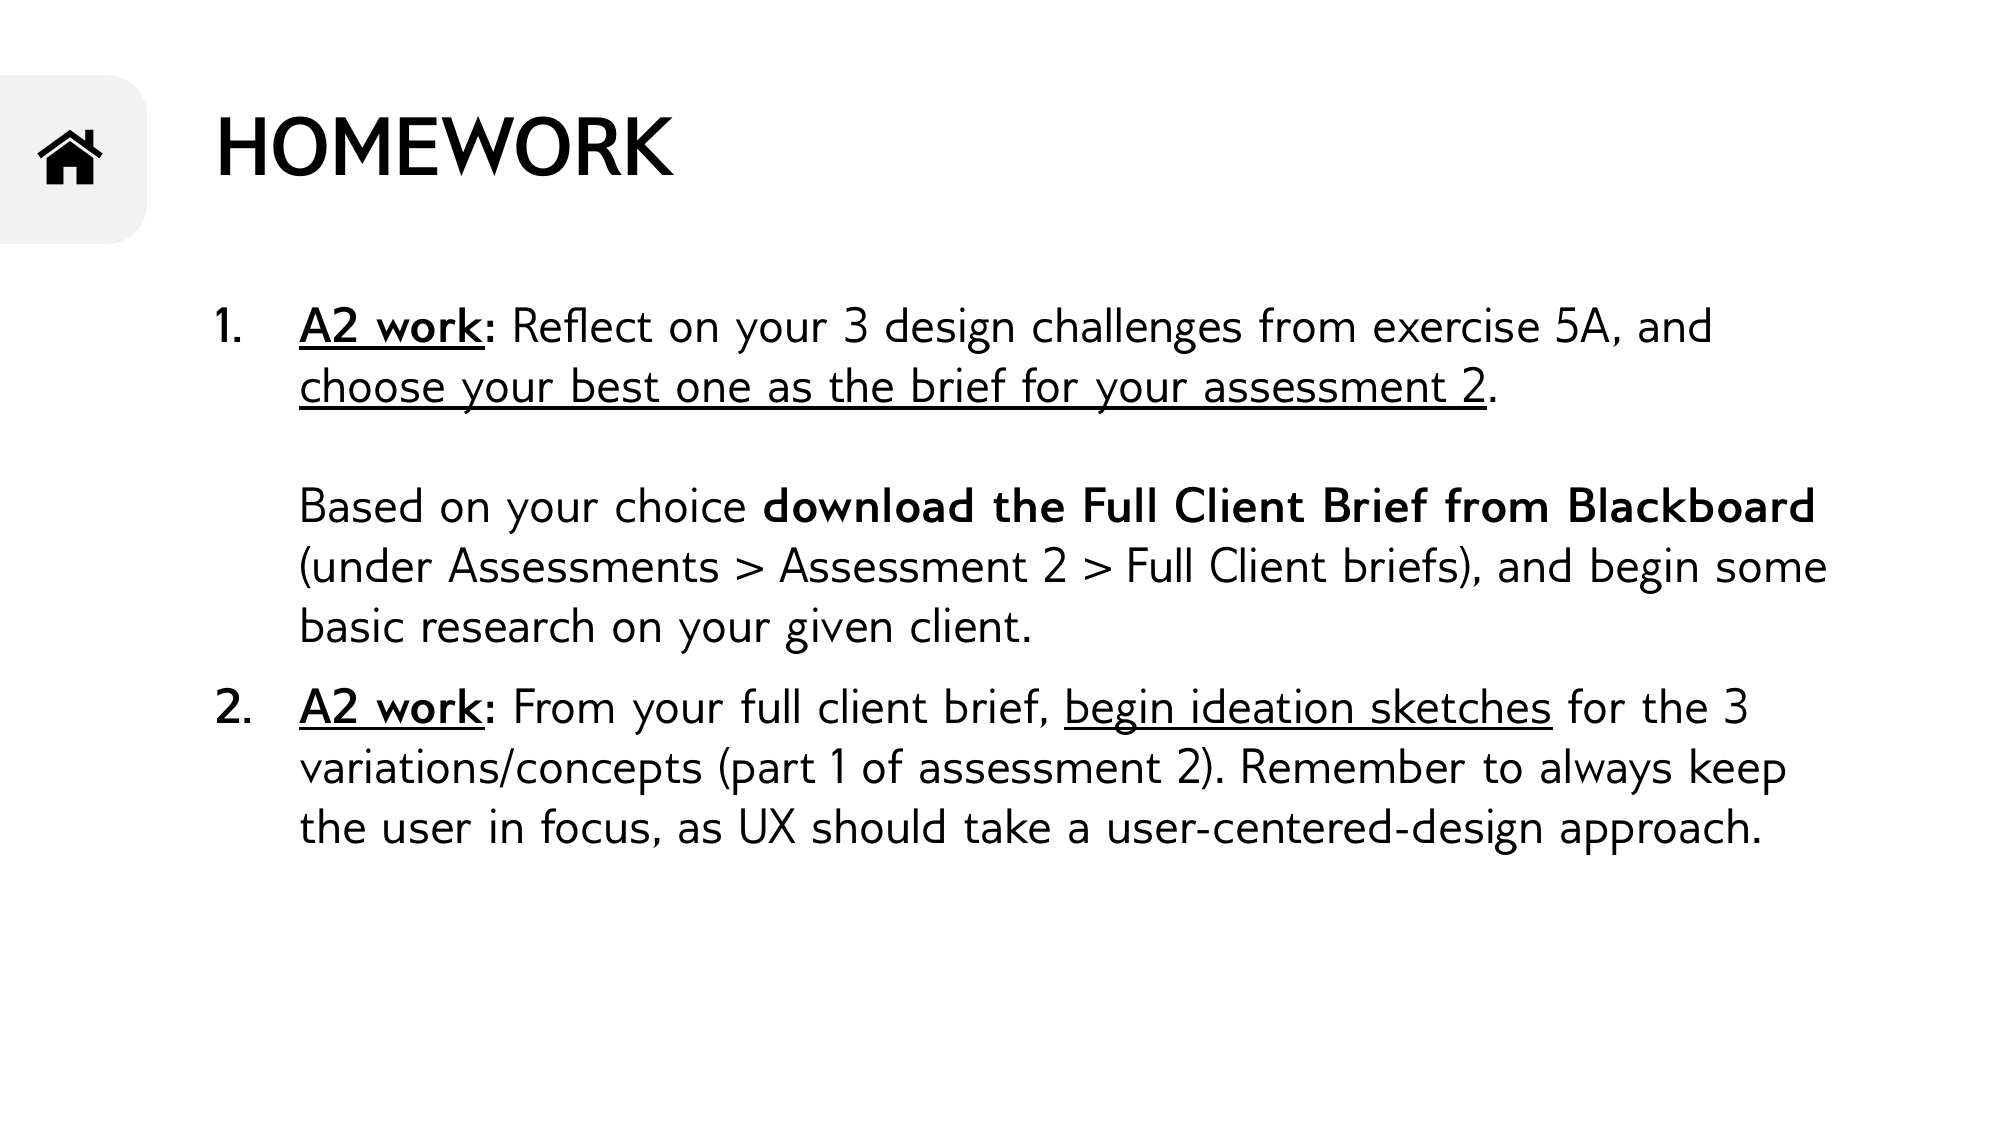

# HOMEWORK
A2 work: Reflect on your 3 design challenges from exercise 5A, and choose your best one as the brief for your assessment 2.
Based on your choice download the Full Client Brief from Blackboard (under Assessments > Assessment 2 > Full Client briefs), and begin some basic research on your given client.
A2 work: From your full client brief, begin ideation sketches for the 3 variations/concepts (part 1 of assessment 2). Remember to always keep the user in focus, as UX should take a user-centered-design approach.